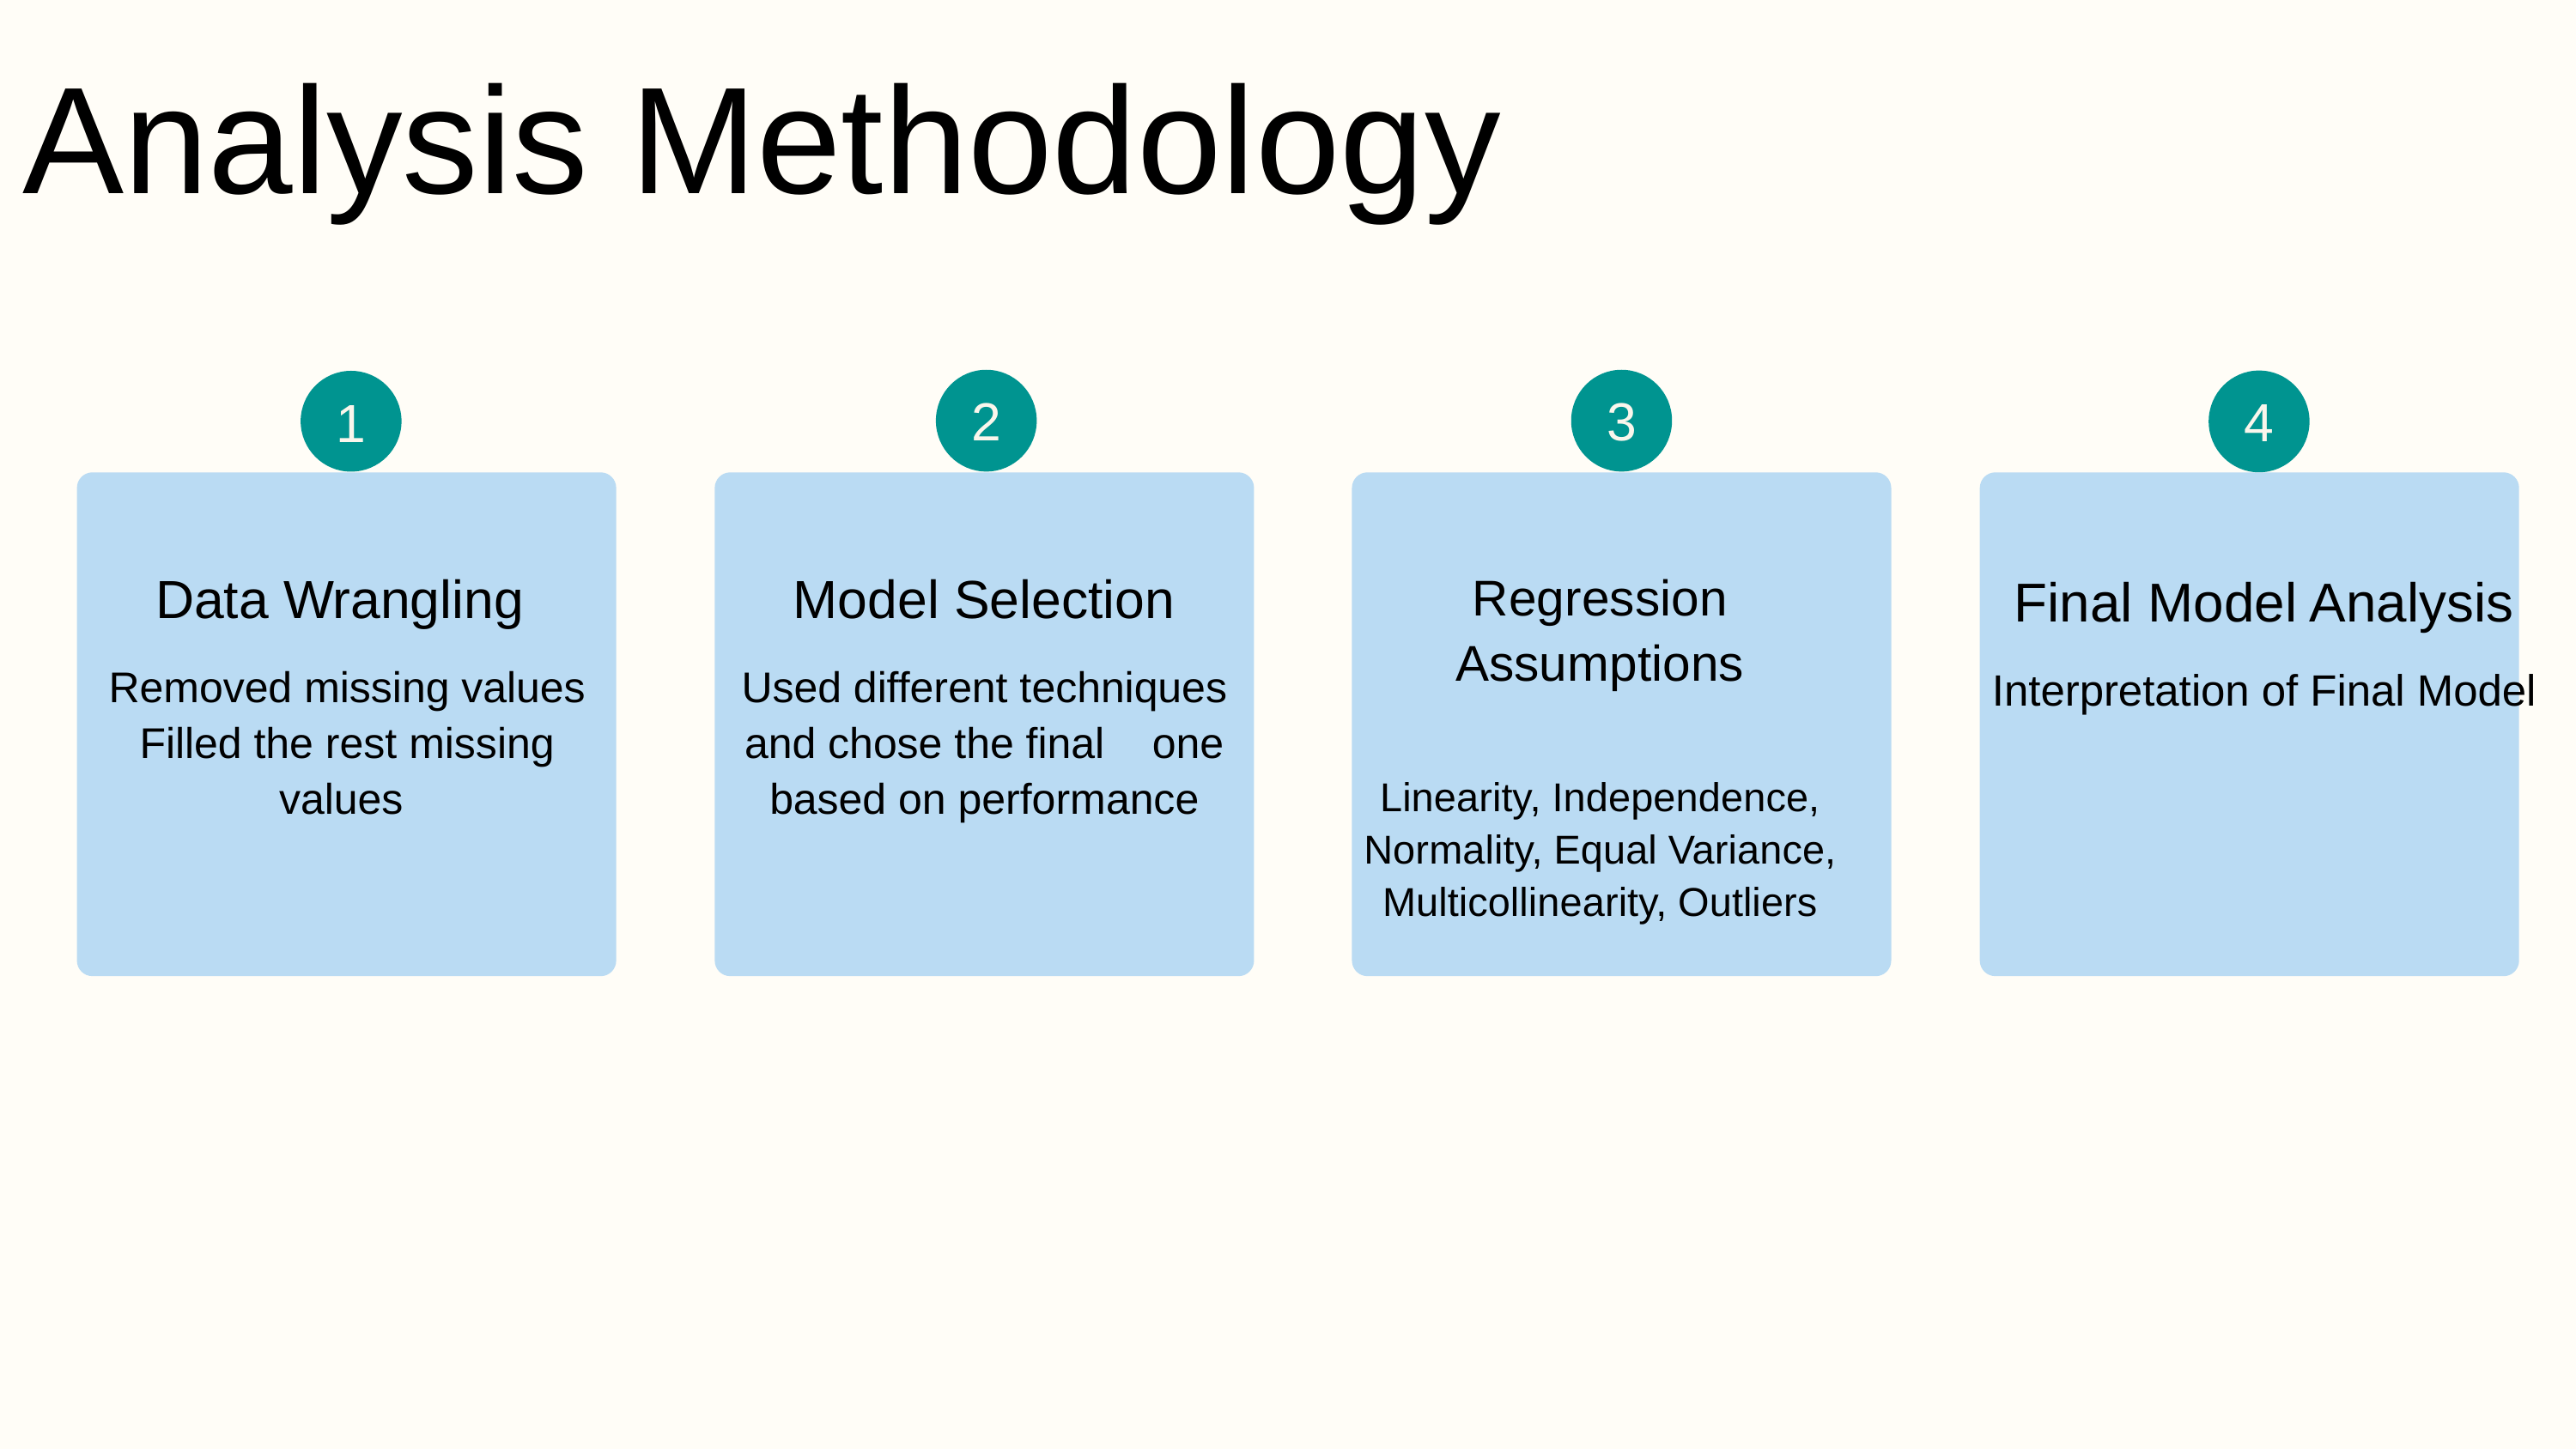

Analysis Methodology

2

3

4

1

Data Wrangling
Removed missing values
Filled the rest missing values
Model Selection
Used different techniques and chose the final    one based on performance
Regression Assumptions

Linearity, Independence, Normality, Equal Variance, Multicollinearity, Outliers
Final Model Analysis
Interpretation of Final Model